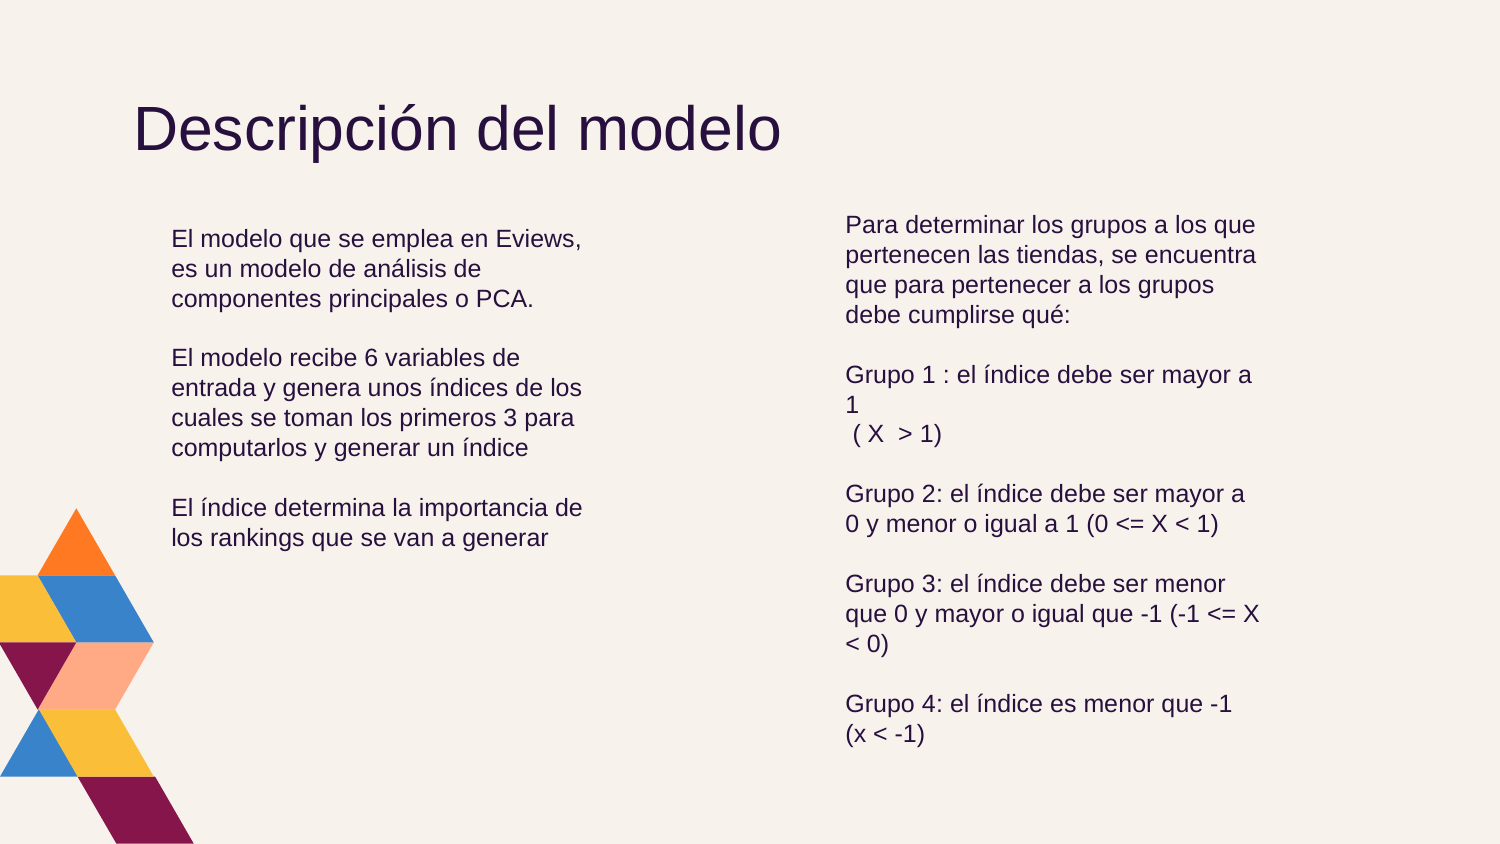

# Descripción del modelo
Para determinar los grupos a los que pertenecen las tiendas, se encuentra que para pertenecer a los grupos debe cumplirse qué:

Grupo 1 : el índice debe ser mayor a 1
 ( X  > 1)

Grupo 2: el índice debe ser mayor a 0 y menor o igual a 1 (0 <= X < 1)

Grupo 3: el índice debe ser menor que 0 y mayor o igual que -1 (-1 <= X < 0)

Grupo 4: el índice es menor que -1
(x < -1)
El modelo que se emplea en Eviews, es un modelo de análisis de componentes principales o PCA.

El modelo recibe 6 variables de entrada y genera unos índices de los cuales se toman los primeros 3 para computarlos y generar un índice

El índice determina la importancia de los rankings que se van a generar